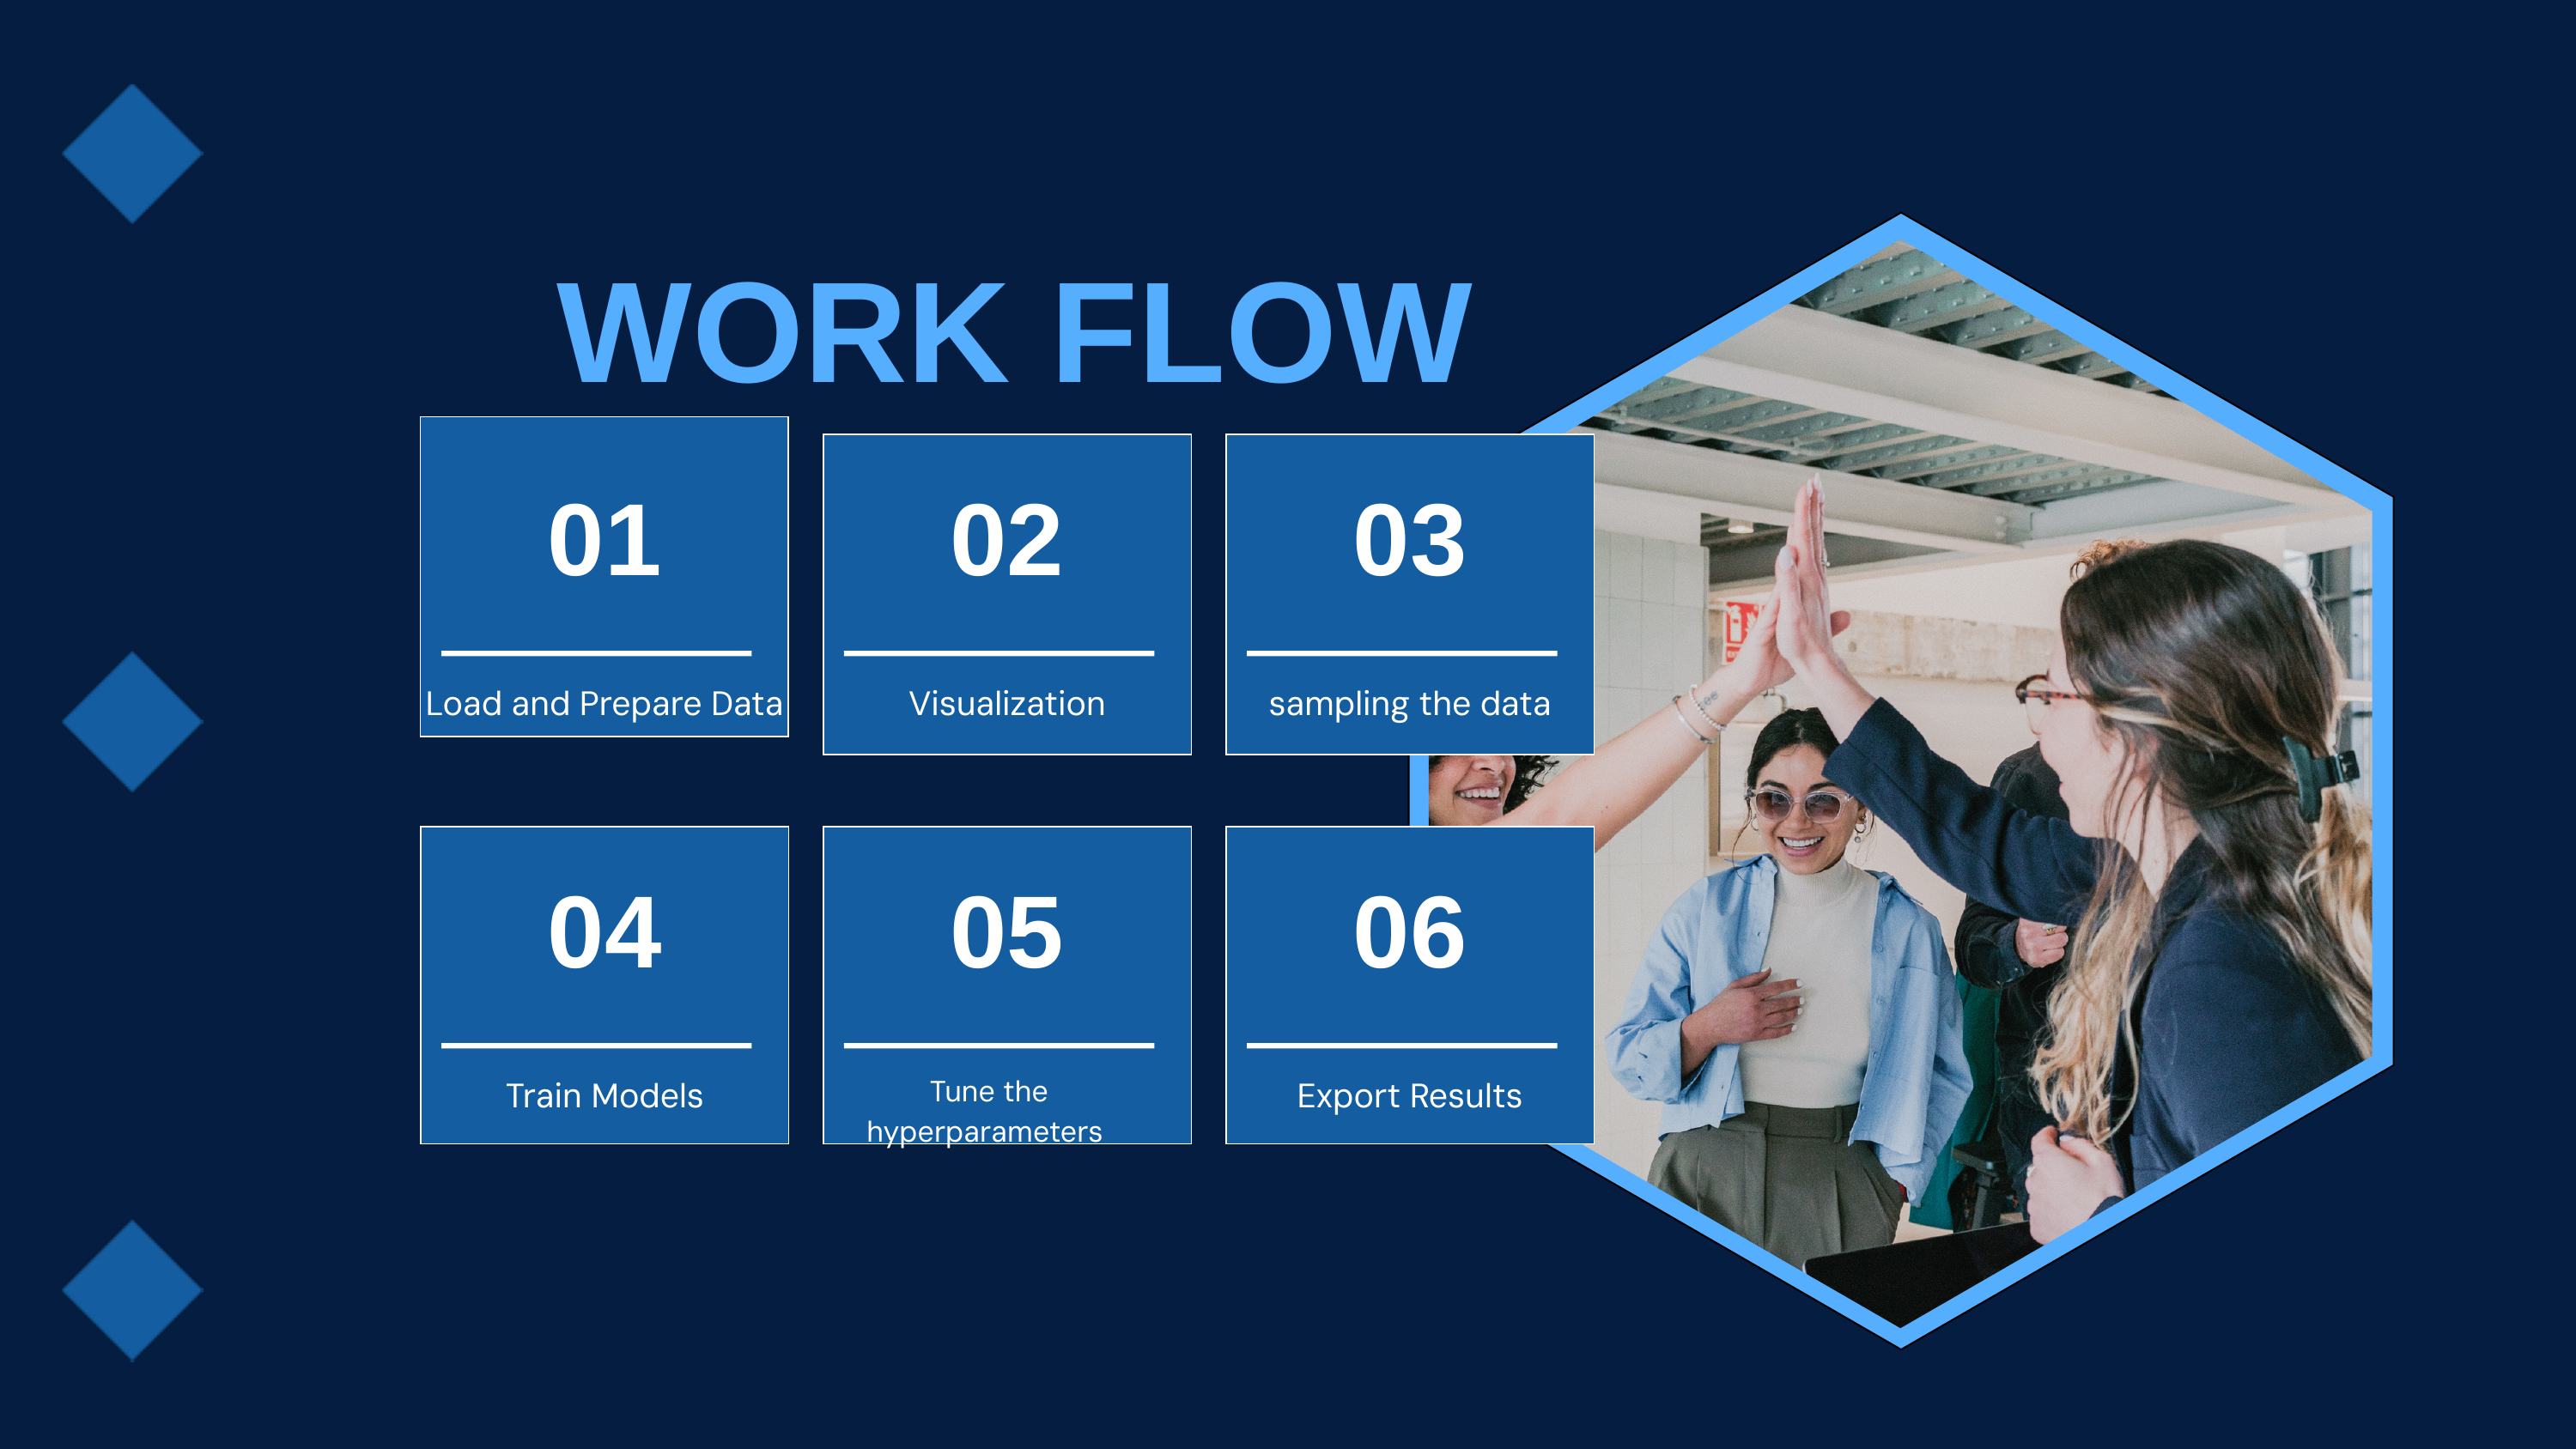

WORK FLOW

01
02
03

Load and Prepare Data

Visualization

sampling the data

04
05
06

 Tune the hyperparameters
Train Models
Export Results